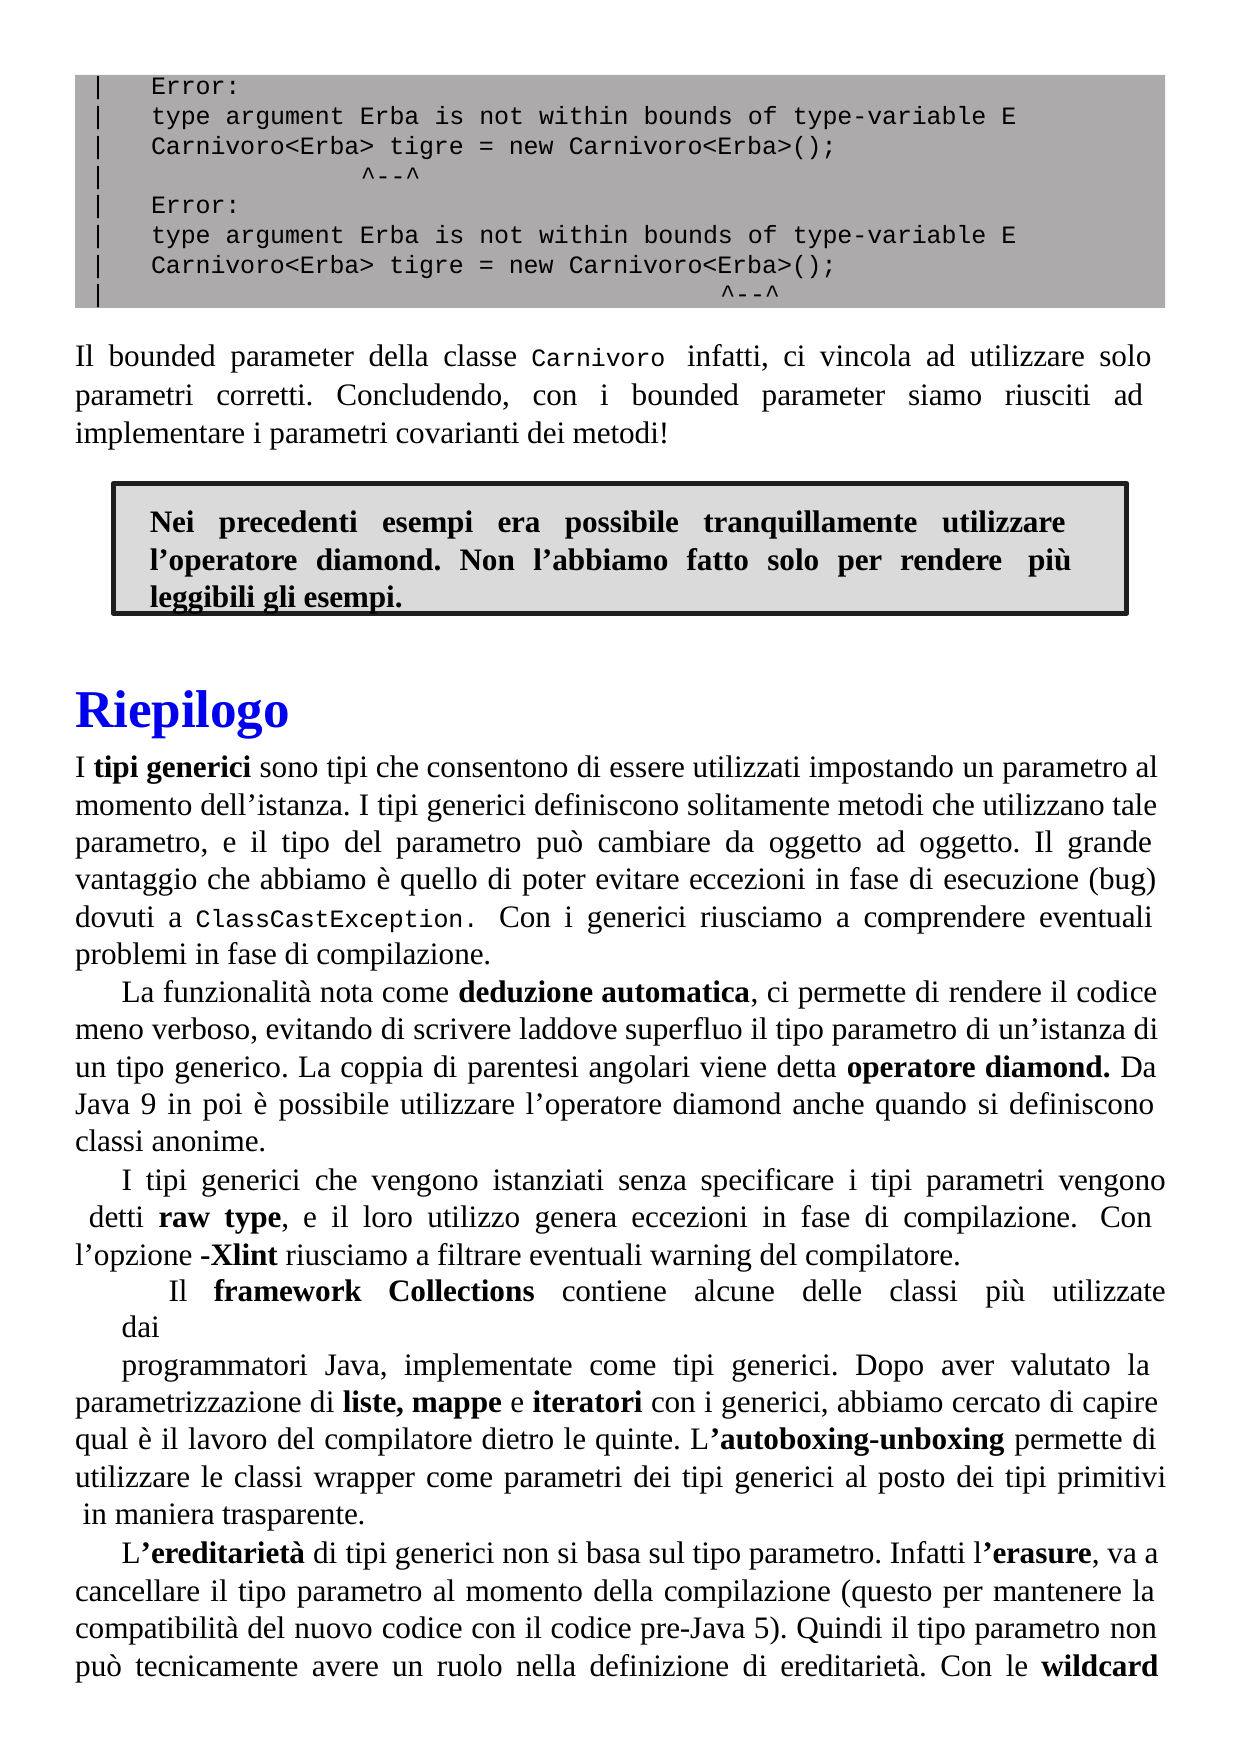

|	Error:
|	type argument Erba is not within bounds of type-variable E
|	Carnivoro<Erba> tigre = new Carnivoro<Erba>();
|	^--^
|	Error:
|	type argument Erba is not within bounds of type-variable E
|	Carnivoro<Erba> tigre = new Carnivoro<Erba>();
|	^--^
Il bounded parameter della classe Carnivoro infatti, ci vincola ad utilizzare solo  parametri corretti. Concludendo, con i bounded parameter siamo riusciti ad  implementare i parametri covarianti dei metodi!
Nei precedenti esempi era possibile tranquillamente utilizzare  l’operatore diamond. Non l’abbiamo fatto solo per rendere più  leggibili gli esempi.
Riepilogo
I tipi generici sono tipi che consentono di essere utilizzati impostando un parametro al  momento dell’istanza. I tipi generici definiscono solitamente metodi che utilizzano tale  parametro, e il tipo del parametro può cambiare da oggetto ad oggetto. Il grande  vantaggio che abbiamo è quello di poter evitare eccezioni in fase di esecuzione (bug)  dovuti a ClassCastException. Con i generici riusciamo a comprendere eventuali  problemi in fase di compilazione.
La funzionalità nota come deduzione automatica, ci permette di rendere il codice  meno verboso, evitando di scrivere laddove superfluo il tipo parametro di un’istanza di  un tipo generico. La coppia di parentesi angolari viene detta operatore diamond. Da  Java 9 in poi è possibile utilizzare l’operatore diamond anche quando si definiscono  classi anonime.
I tipi generici che vengono istanziati senza specificare i tipi parametri vengono  detti raw type, e il loro utilizzo genera eccezioni in fase di compilazione. Con  l’opzione -Xlint riusciamo a filtrare eventuali warning del compilatore.
Il framework Collections contiene alcune delle classi più utilizzate dai
programmatori Java, implementate come tipi generici. Dopo aver valutato la  parametrizzazione di liste, mappe e iteratori con i generici, abbiamo cercato di capire  qual è il lavoro del compilatore dietro le quinte. L’autoboxing-unboxing permette di  utilizzare le classi wrapper come parametri dei tipi generici al posto dei tipi primitivi  in maniera trasparente.
L’ereditarietà di tipi generici non si basa sul tipo parametro. Infatti l’erasure, va a  cancellare il tipo parametro al momento della compilazione (questo per mantenere la  compatibilità del nuovo codice con il codice pre-Java 5). Quindi il tipo parametro non  può tecnicamente avere un ruolo nella definizione di ereditarietà. Con le wildcard